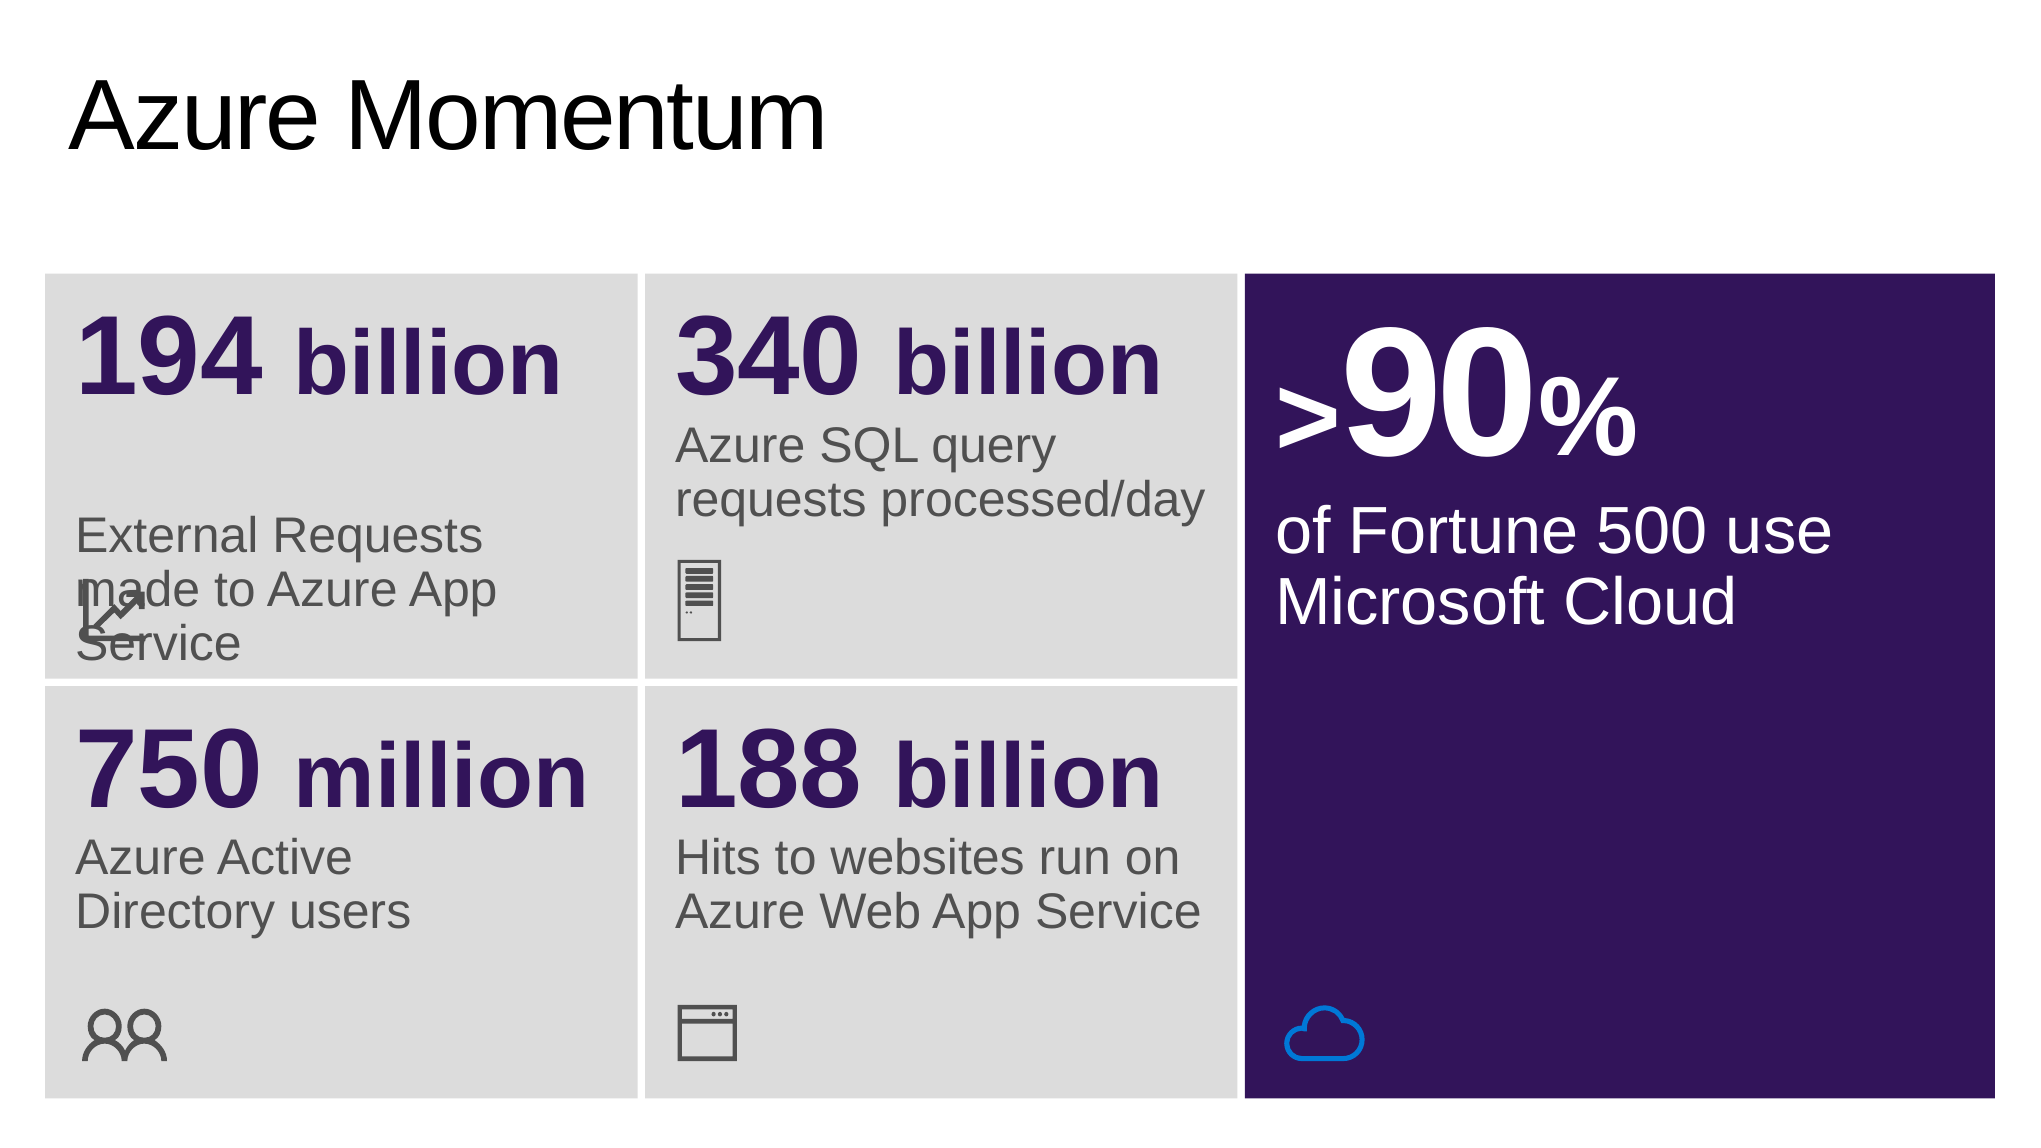

# Azure Momentum
>90%
of Fortune 500 use Microsoft Cloud

194 billion
External Requests made to Azure App Service

340 billion
Azure SQL query requests processed/day

750 million
Azure Active
Directory users

188 billion
Hits to websites run on
Azure Web App Service